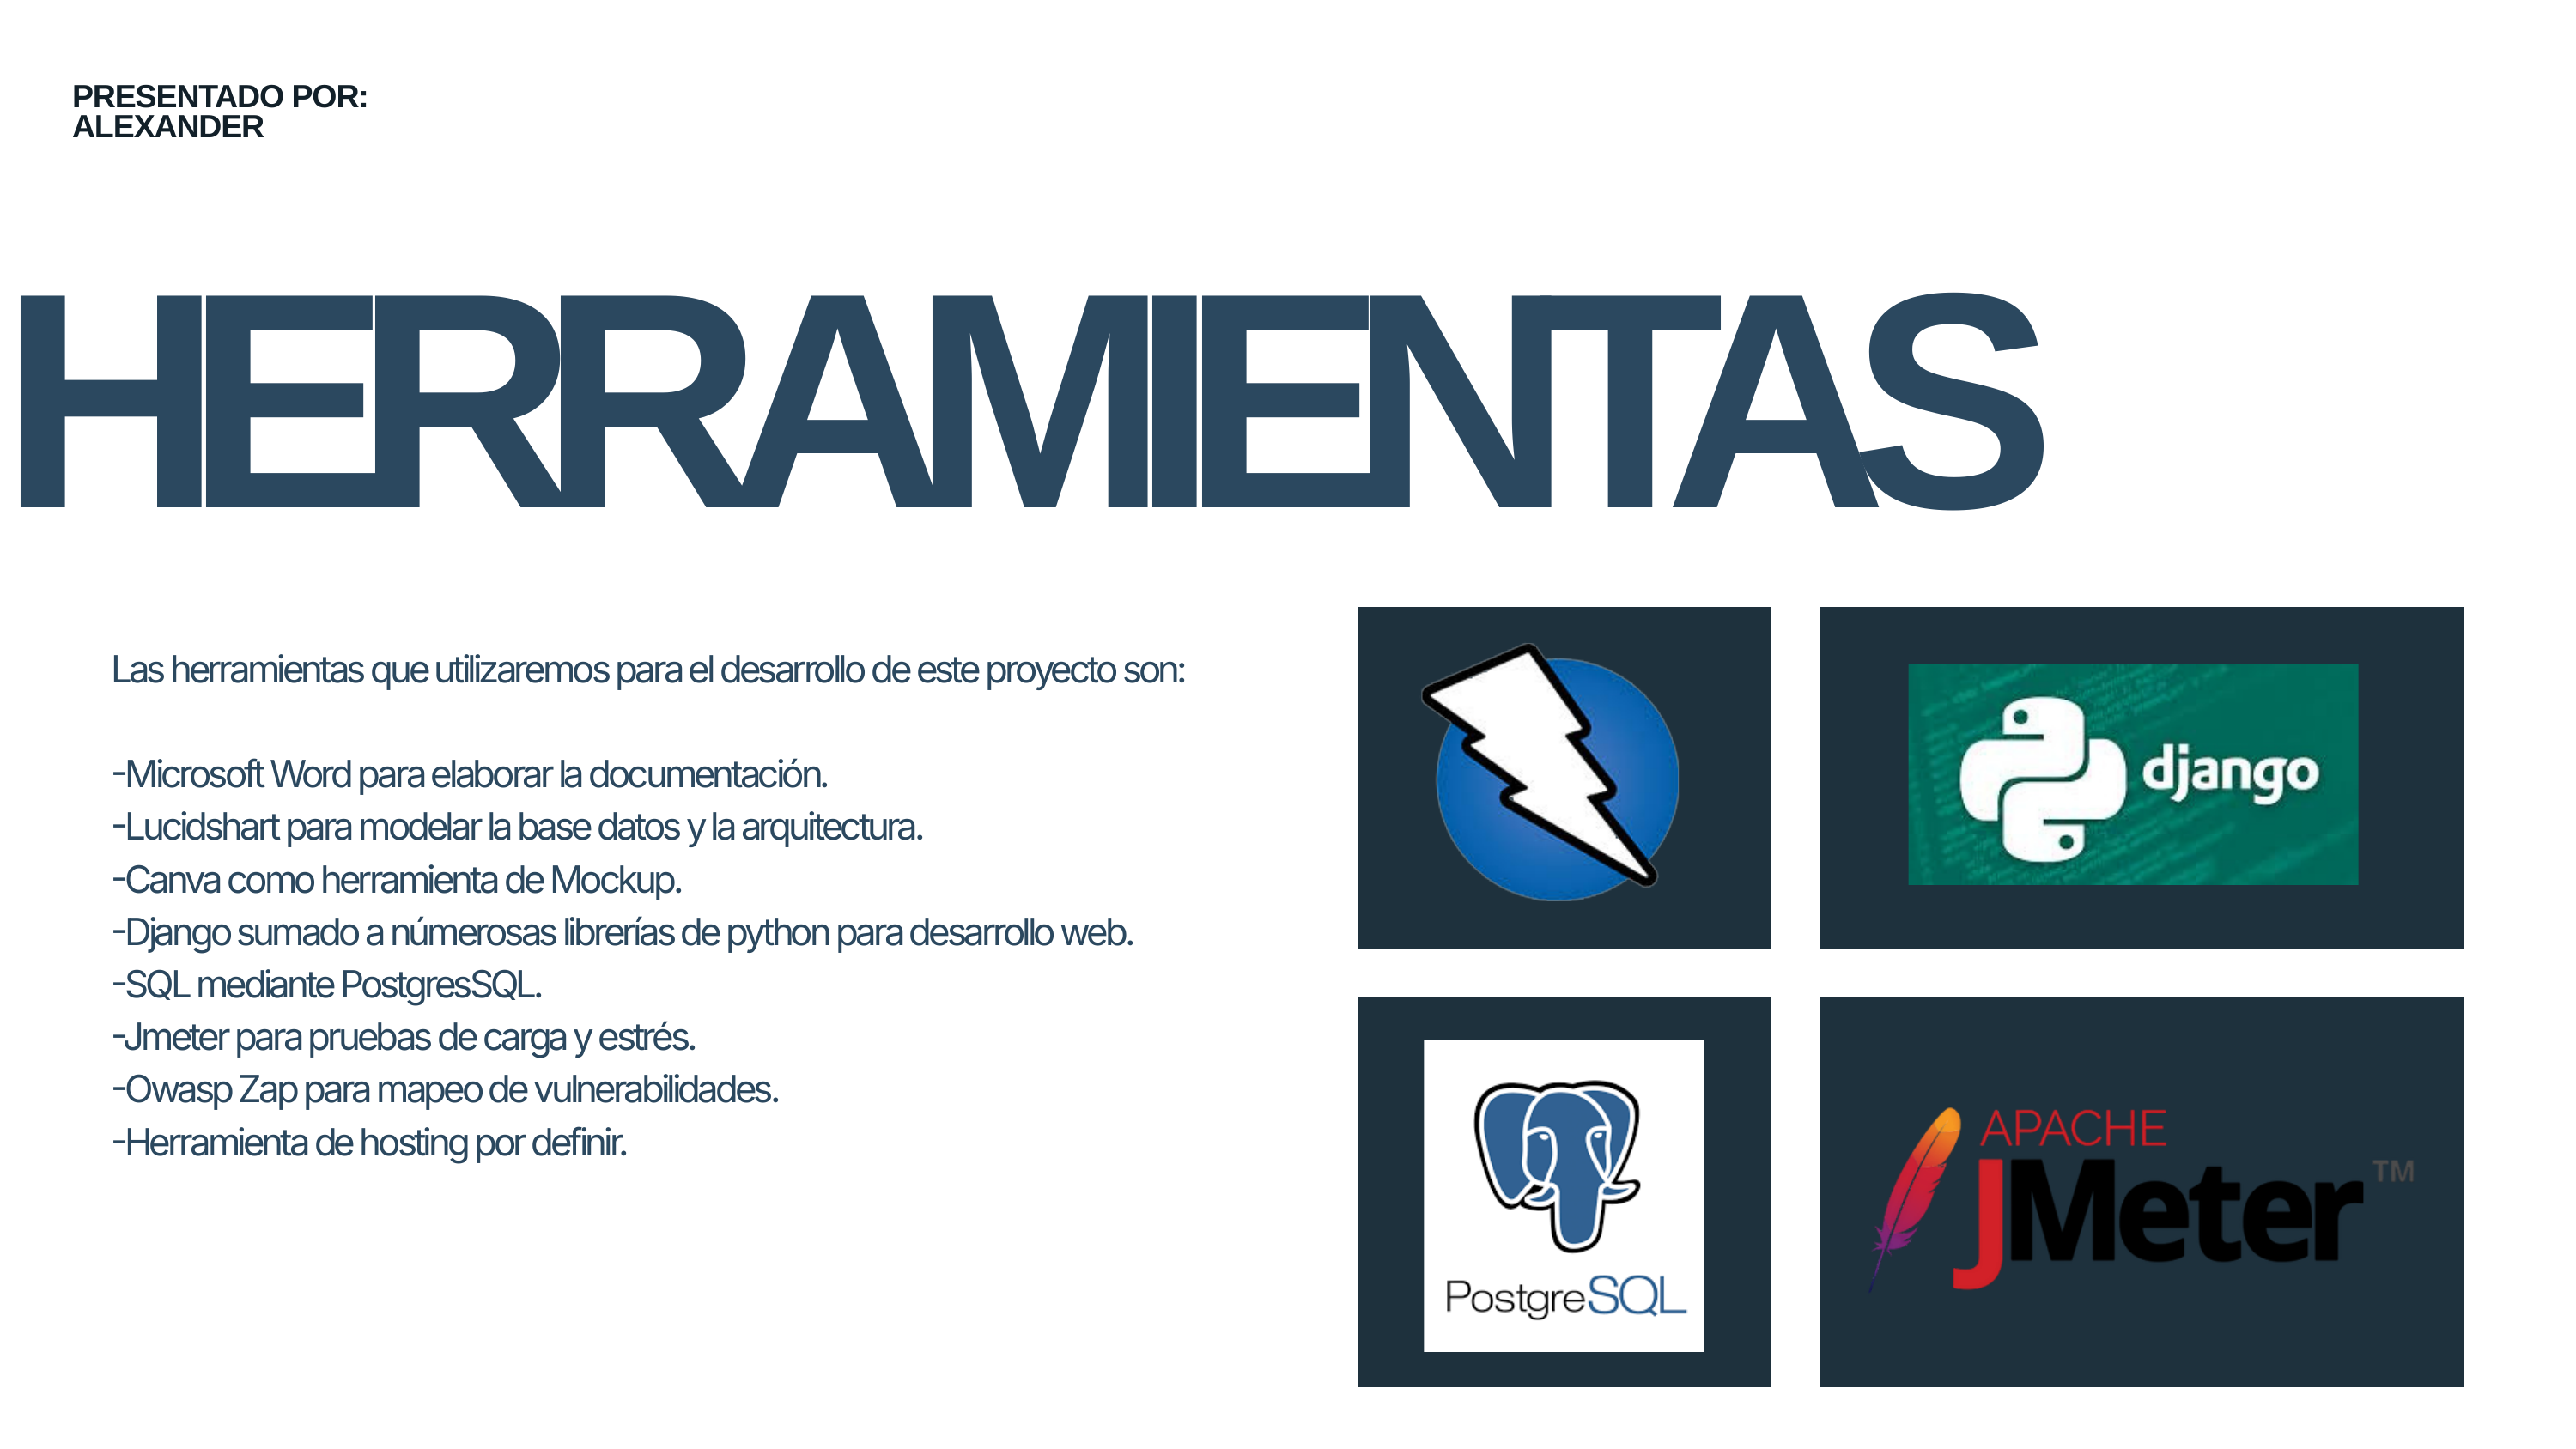

PRESENTADO POR: ALEXANDER
HERRAMIENTAS

Las herramientas que utilizaremos para el desarrollo de este proyecto son:

-Microsoft Word para elaborar la documentación.
-Lucidshart para modelar la base datos y la arquitectura.
-Canva como herramienta de Mockup.
-Django sumado a númerosas librerías de python para desarrollo web.
-SQL mediante PostgresSQL.
-Jmeter para pruebas de carga y estrés.
-Owasp Zap para mapeo de vulnerabilidades.
-Herramienta de hosting por definir.